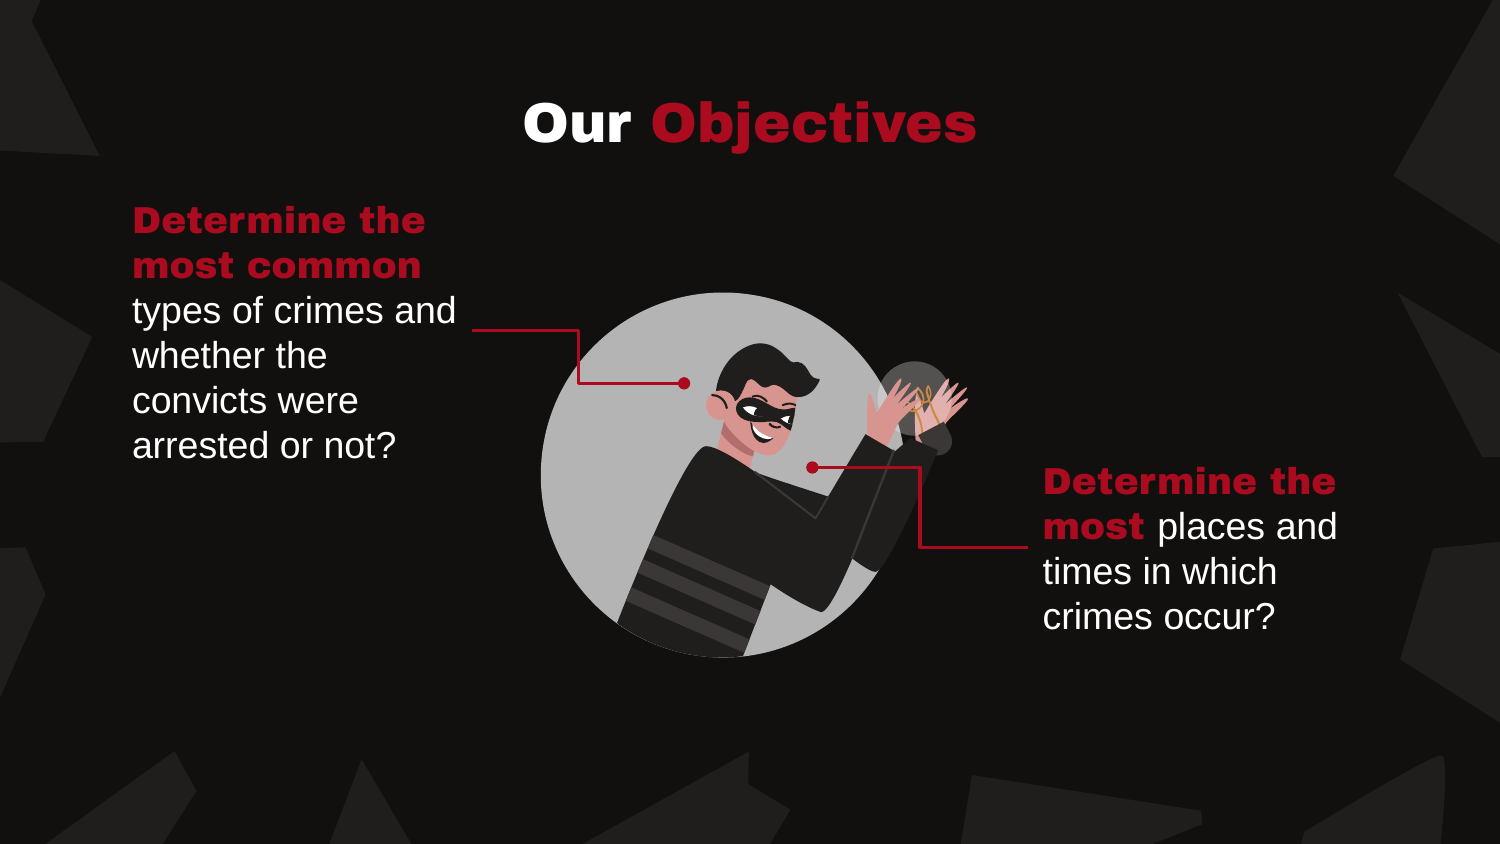

# Our Objectives
Determine the most common types of crimes and whether the convicts were arrested or not?

Determine the most places and times in which crimes occur?